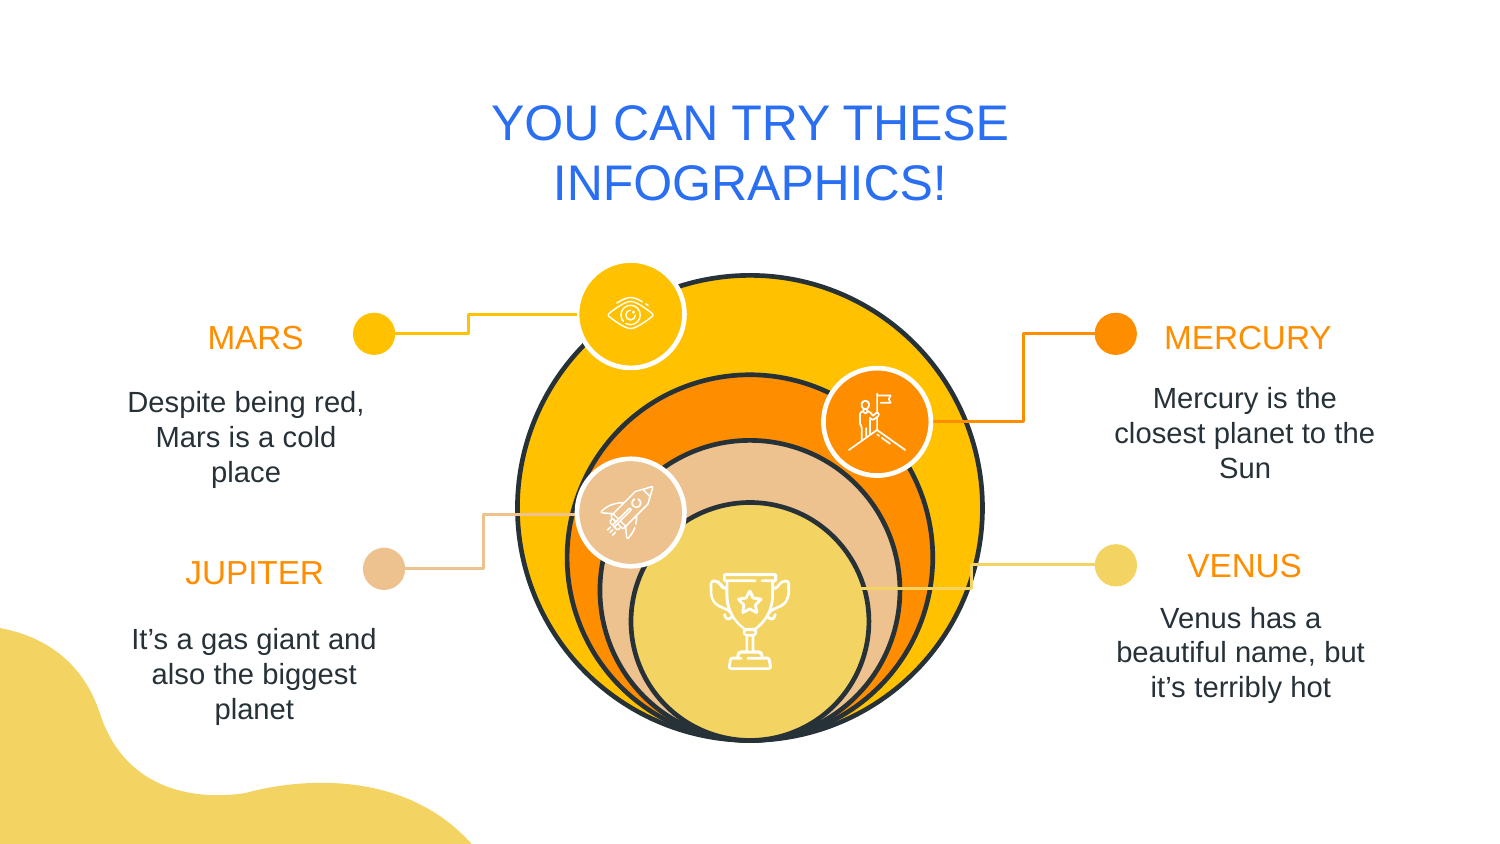

# YOU CAN TRY THESE INFOGRAPHICS!

MARS
MERCURY

Mercury is the closest planet to the Sun
Despite being red, Mars is a cold place

VENUS
JUPITER

Venus has a beautiful name, but it’s terribly hot
It’s a gas giant and also the biggest planet